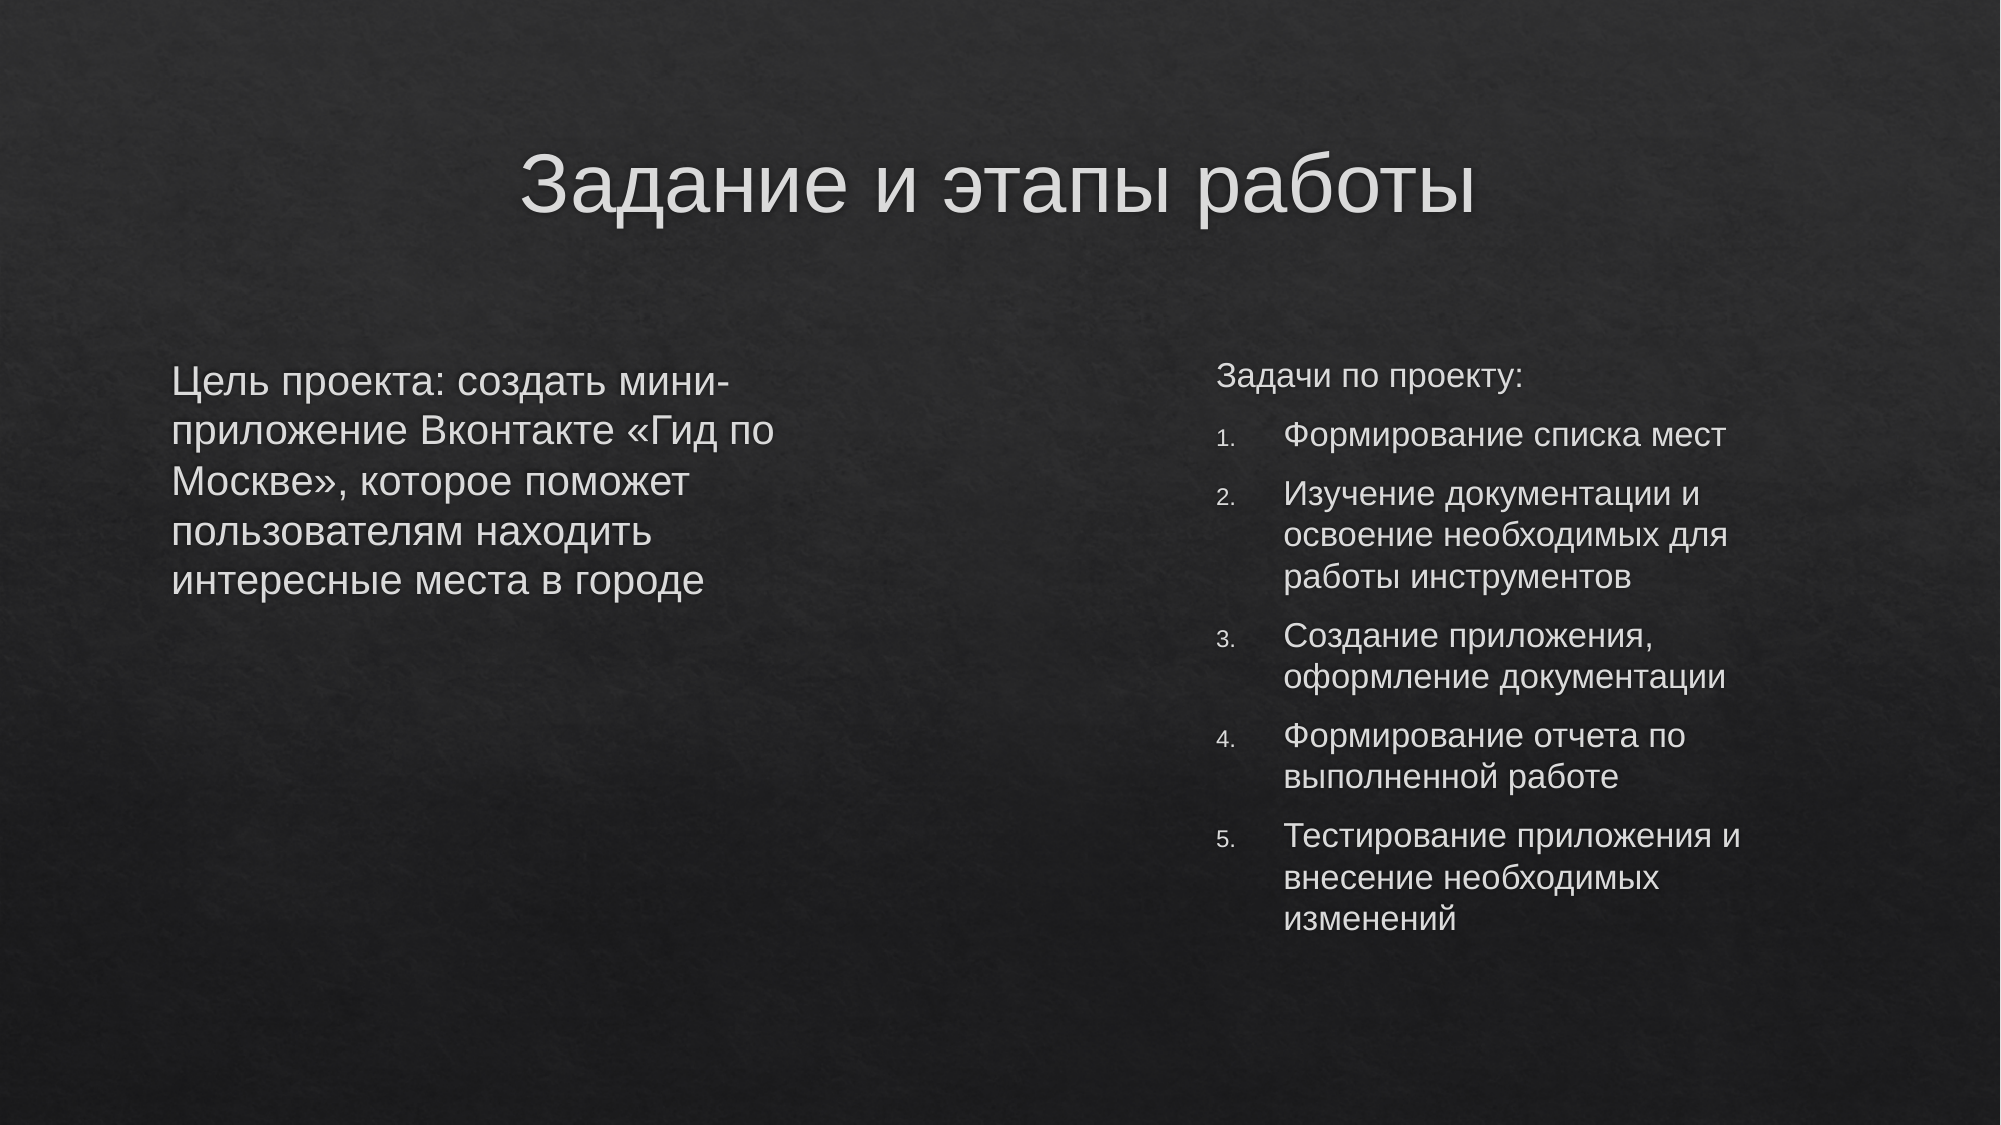

# Задание и этапы работы
Цель проекта: создать мини-приложение Вконтакте «Гид по Москве», которое поможет пользователям находить интересные места в городе
Задачи по проекту:
Формирование списка мест
Изучение документации и освоение необходимых для работы инструментов
Создание приложения, оформление документации
Формирование отчета по выполненной работе
Тестирование приложения и внесение необходимых изменений